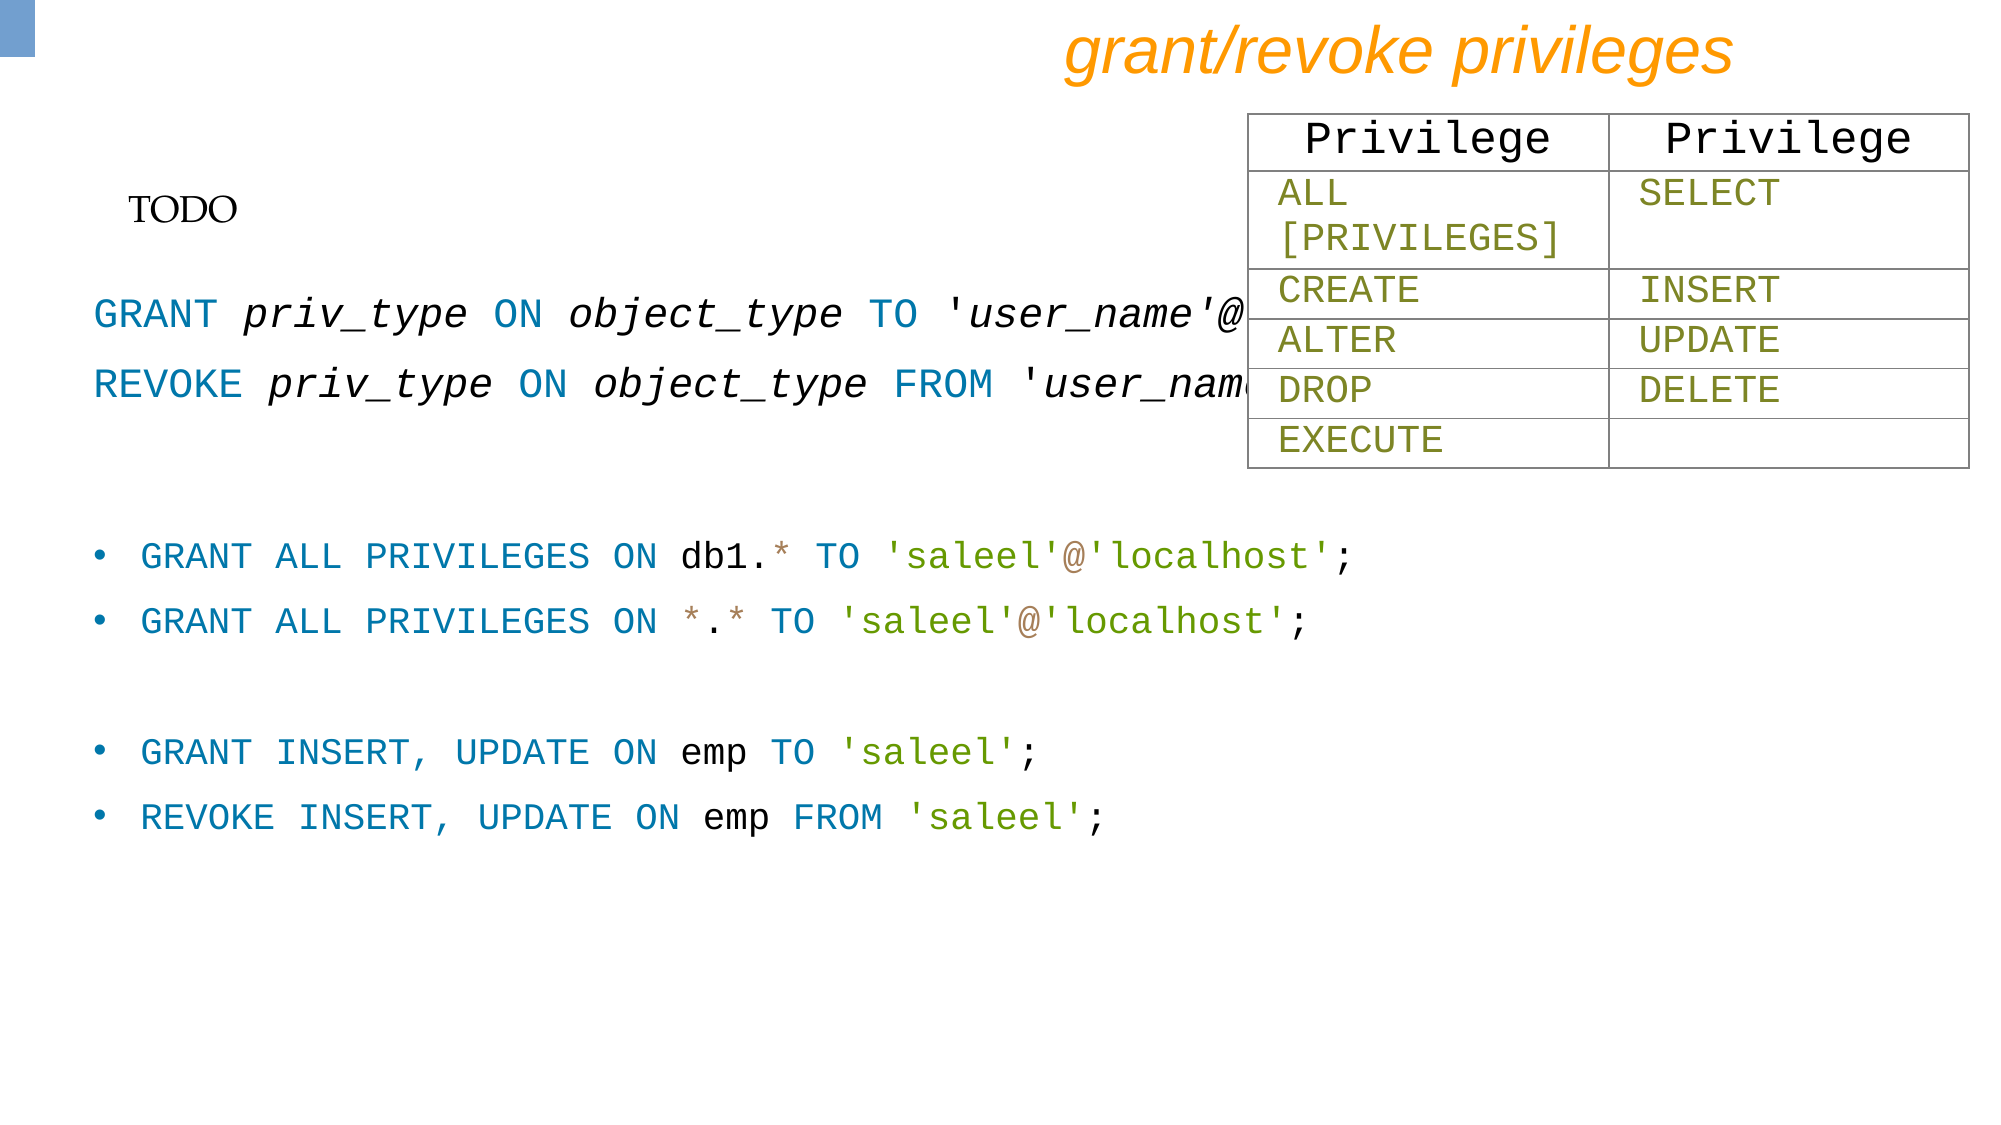

grant/revoke privileges
| Privilege | Privilege |
| --- | --- |
| ALL [PRIVILEGES] | SELECT |
| CREATE | INSERT |
| ALTER | UPDATE |
| DROP | DELETE |
| EXECUTE |  |
TODO
GRANT priv_type ON object_type TO 'user_name'@'localhost'

REVOKE priv_type ON object_type FROM 'user_name'@'localhost'
GRANT ALL PRIVILEGES ON db1.* TO 'saleel'@'localhost';

GRANT ALL PRIVILEGES ON *.* TO 'saleel'@'localhost';
GRANT INSERT, UPDATE ON emp TO 'saleel';

REVOKE INSERT, UPDATE ON emp FROM 'saleel';